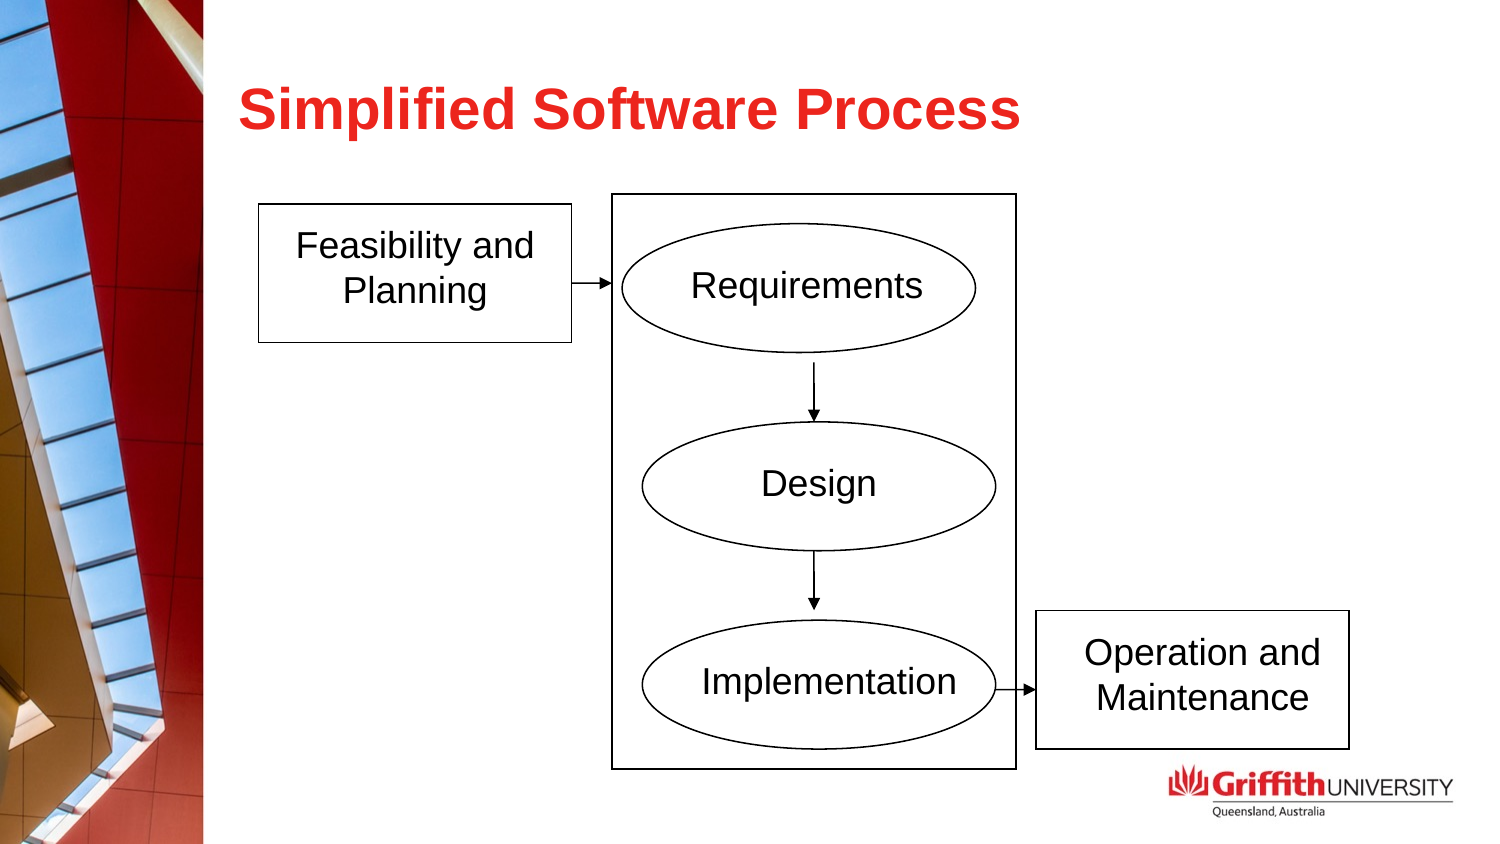

# Simplified Software Process

Feasibility and
Planning

Requirements

Design

Operation and
Maintenance
Implementation